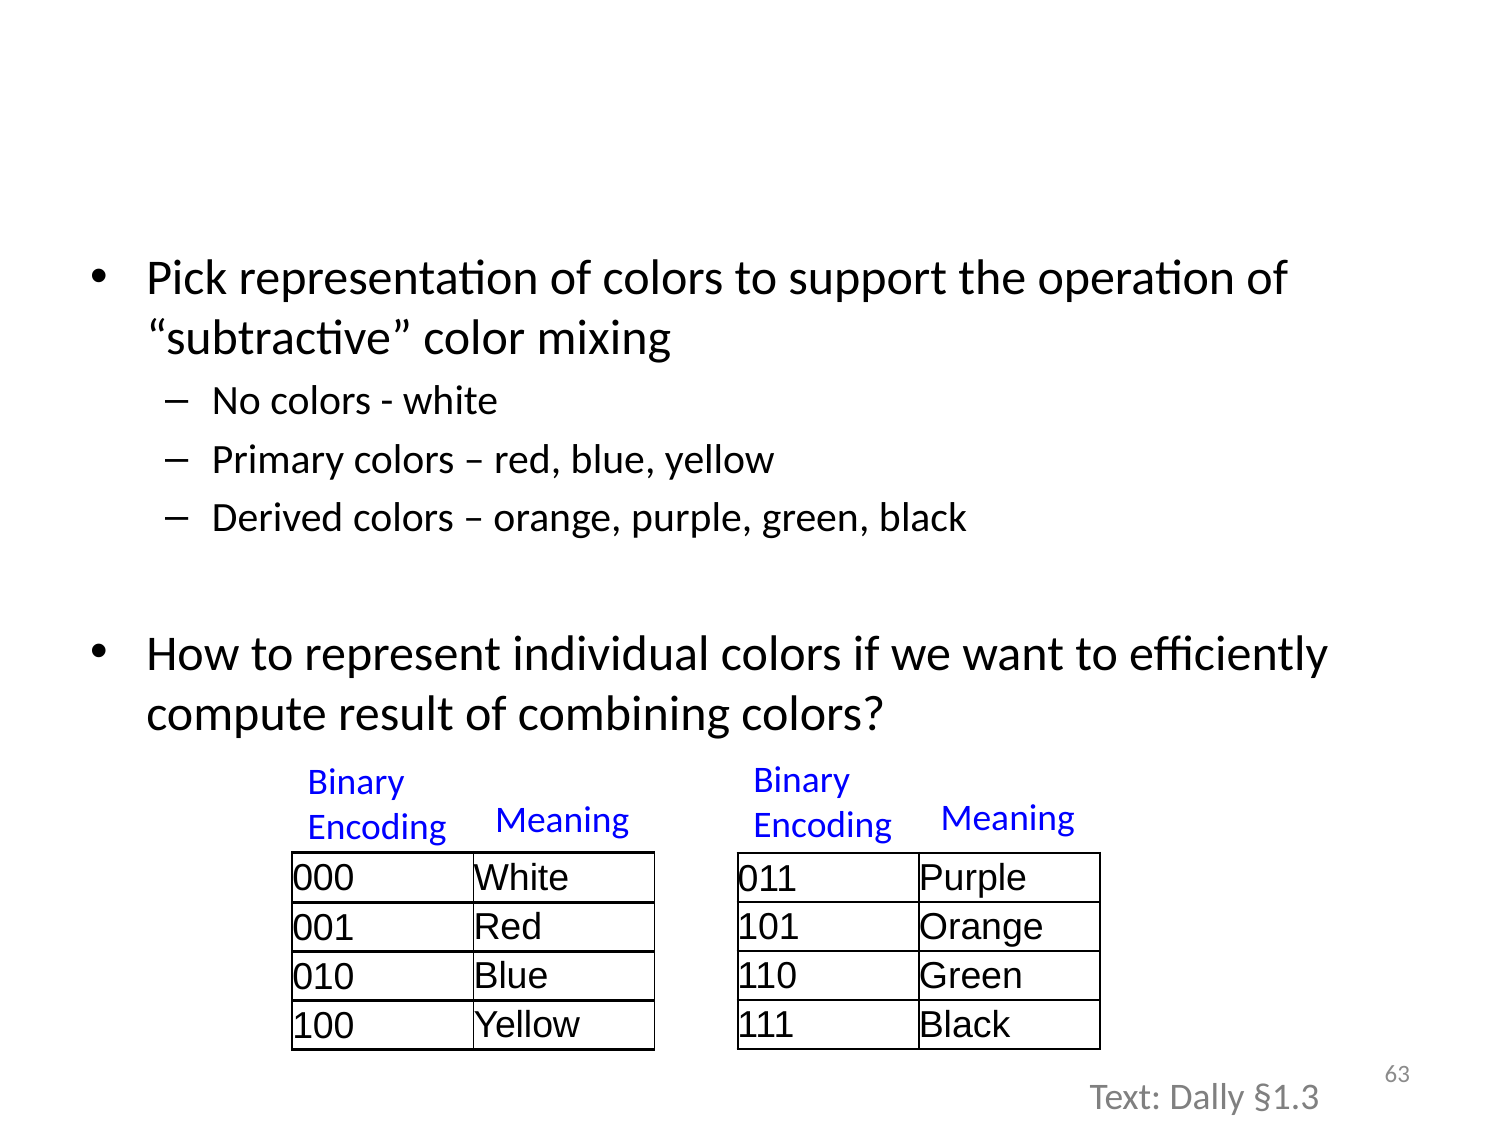

#
Pick representation of colors to support the operation of “subtractive” color mixing
No colors - white
Primary colors – red, blue, yellow
Derived colors – orange, purple, green, black

How to represent individual colors if we want to efficiently compute result of combining colors?

Binary
Encoding
Binary
Encoding
Meaning
Meaning
| 000 | White |
| --- | --- |
|  | Red |
|  | Blue |
|  | Yellow |
|  |  |
| --- | --- |
| 001 |  |
| 010 |  |
| 100 |  |
|  |  |
| --- | --- |
| 101 |  |
| 110 |  |
| 111 |  |
|  | Purple |
| --- | --- |
|  | Orange |
|  | Green |
|  | Black |
| 011 |  |
| --- | --- |
|  |  |
|  |  |
|  |  |
63
Text: Dally §1.3